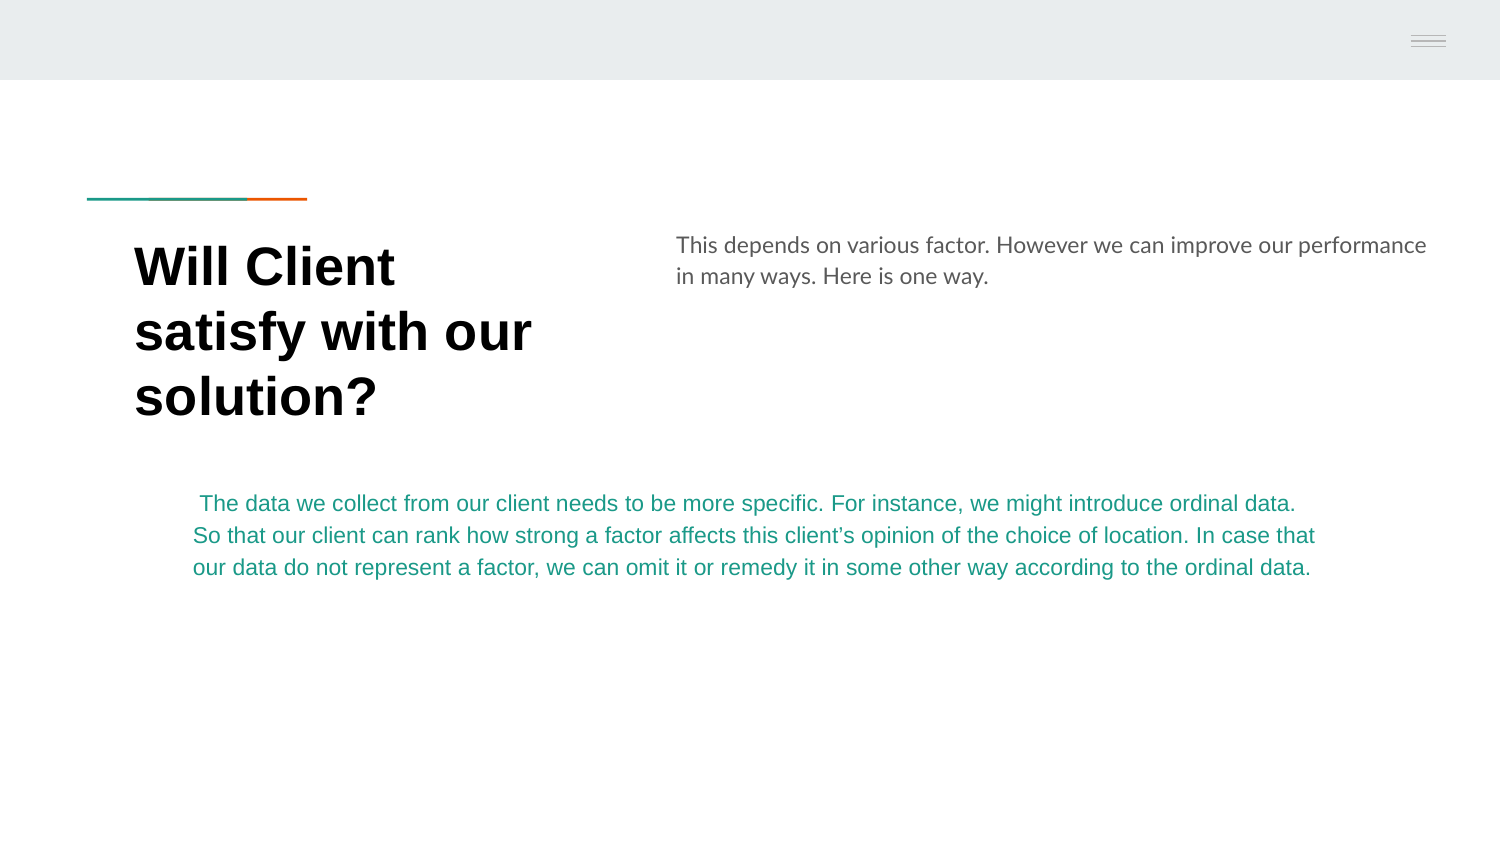

This depends on various factor. However we can improve our performance in many ways. Here is one way.
# Will Client satisfy with our solution?
 The data we collect from our client needs to be more specific. For instance, we might introduce ordinal data. So that our client can rank how strong a factor affects this client’s opinion of the choice of location. In case that our data do not represent a factor, we can omit it or remedy it in some other way according to the ordinal data.